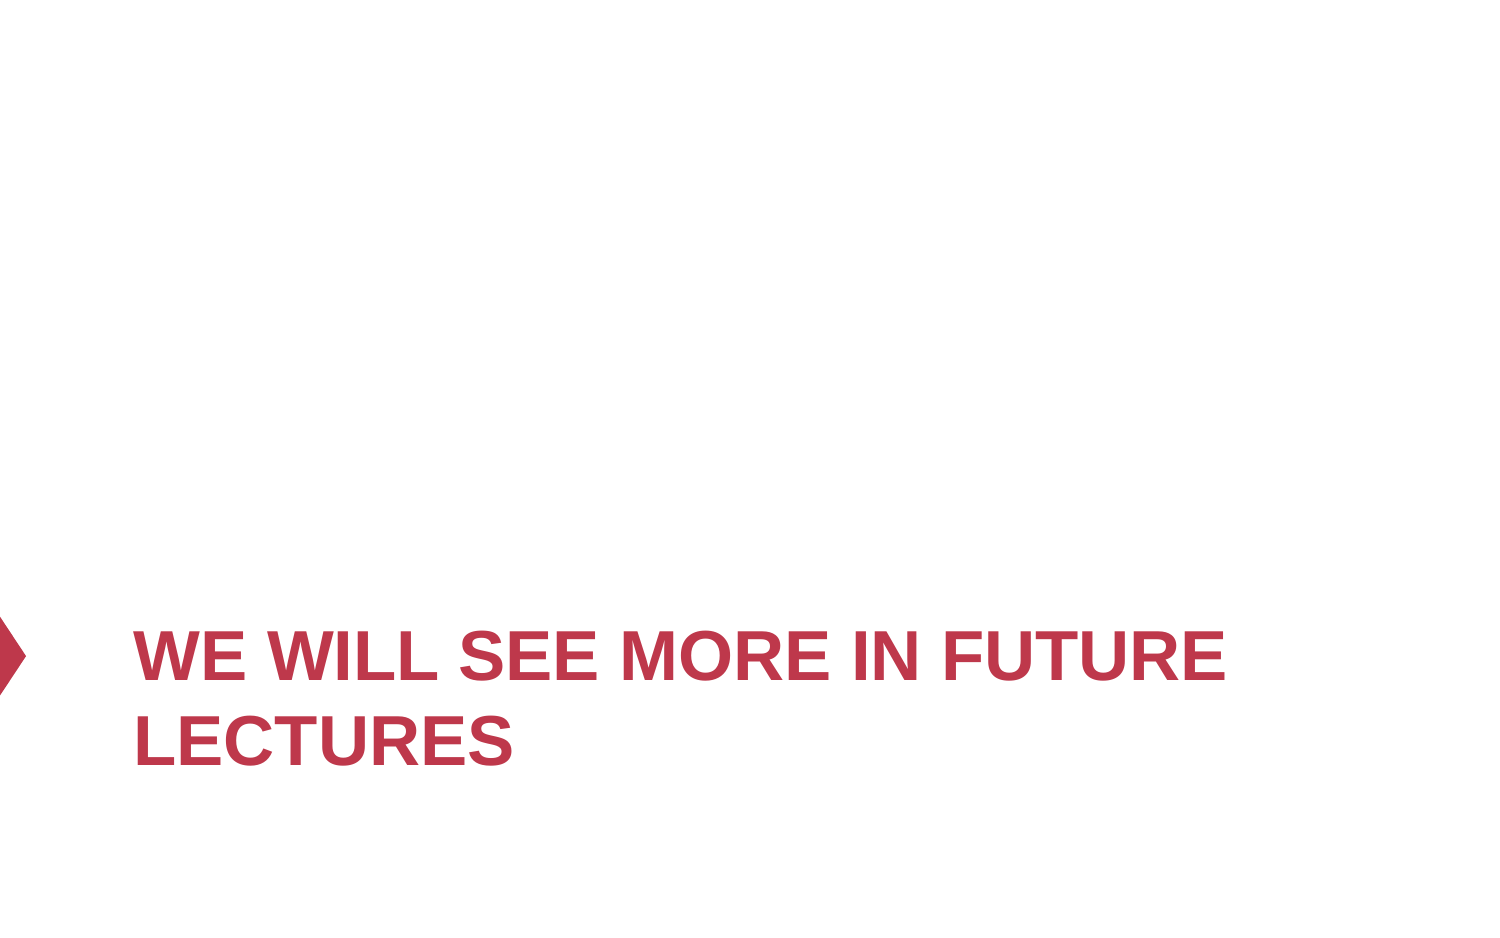

# We will see more in future lectures